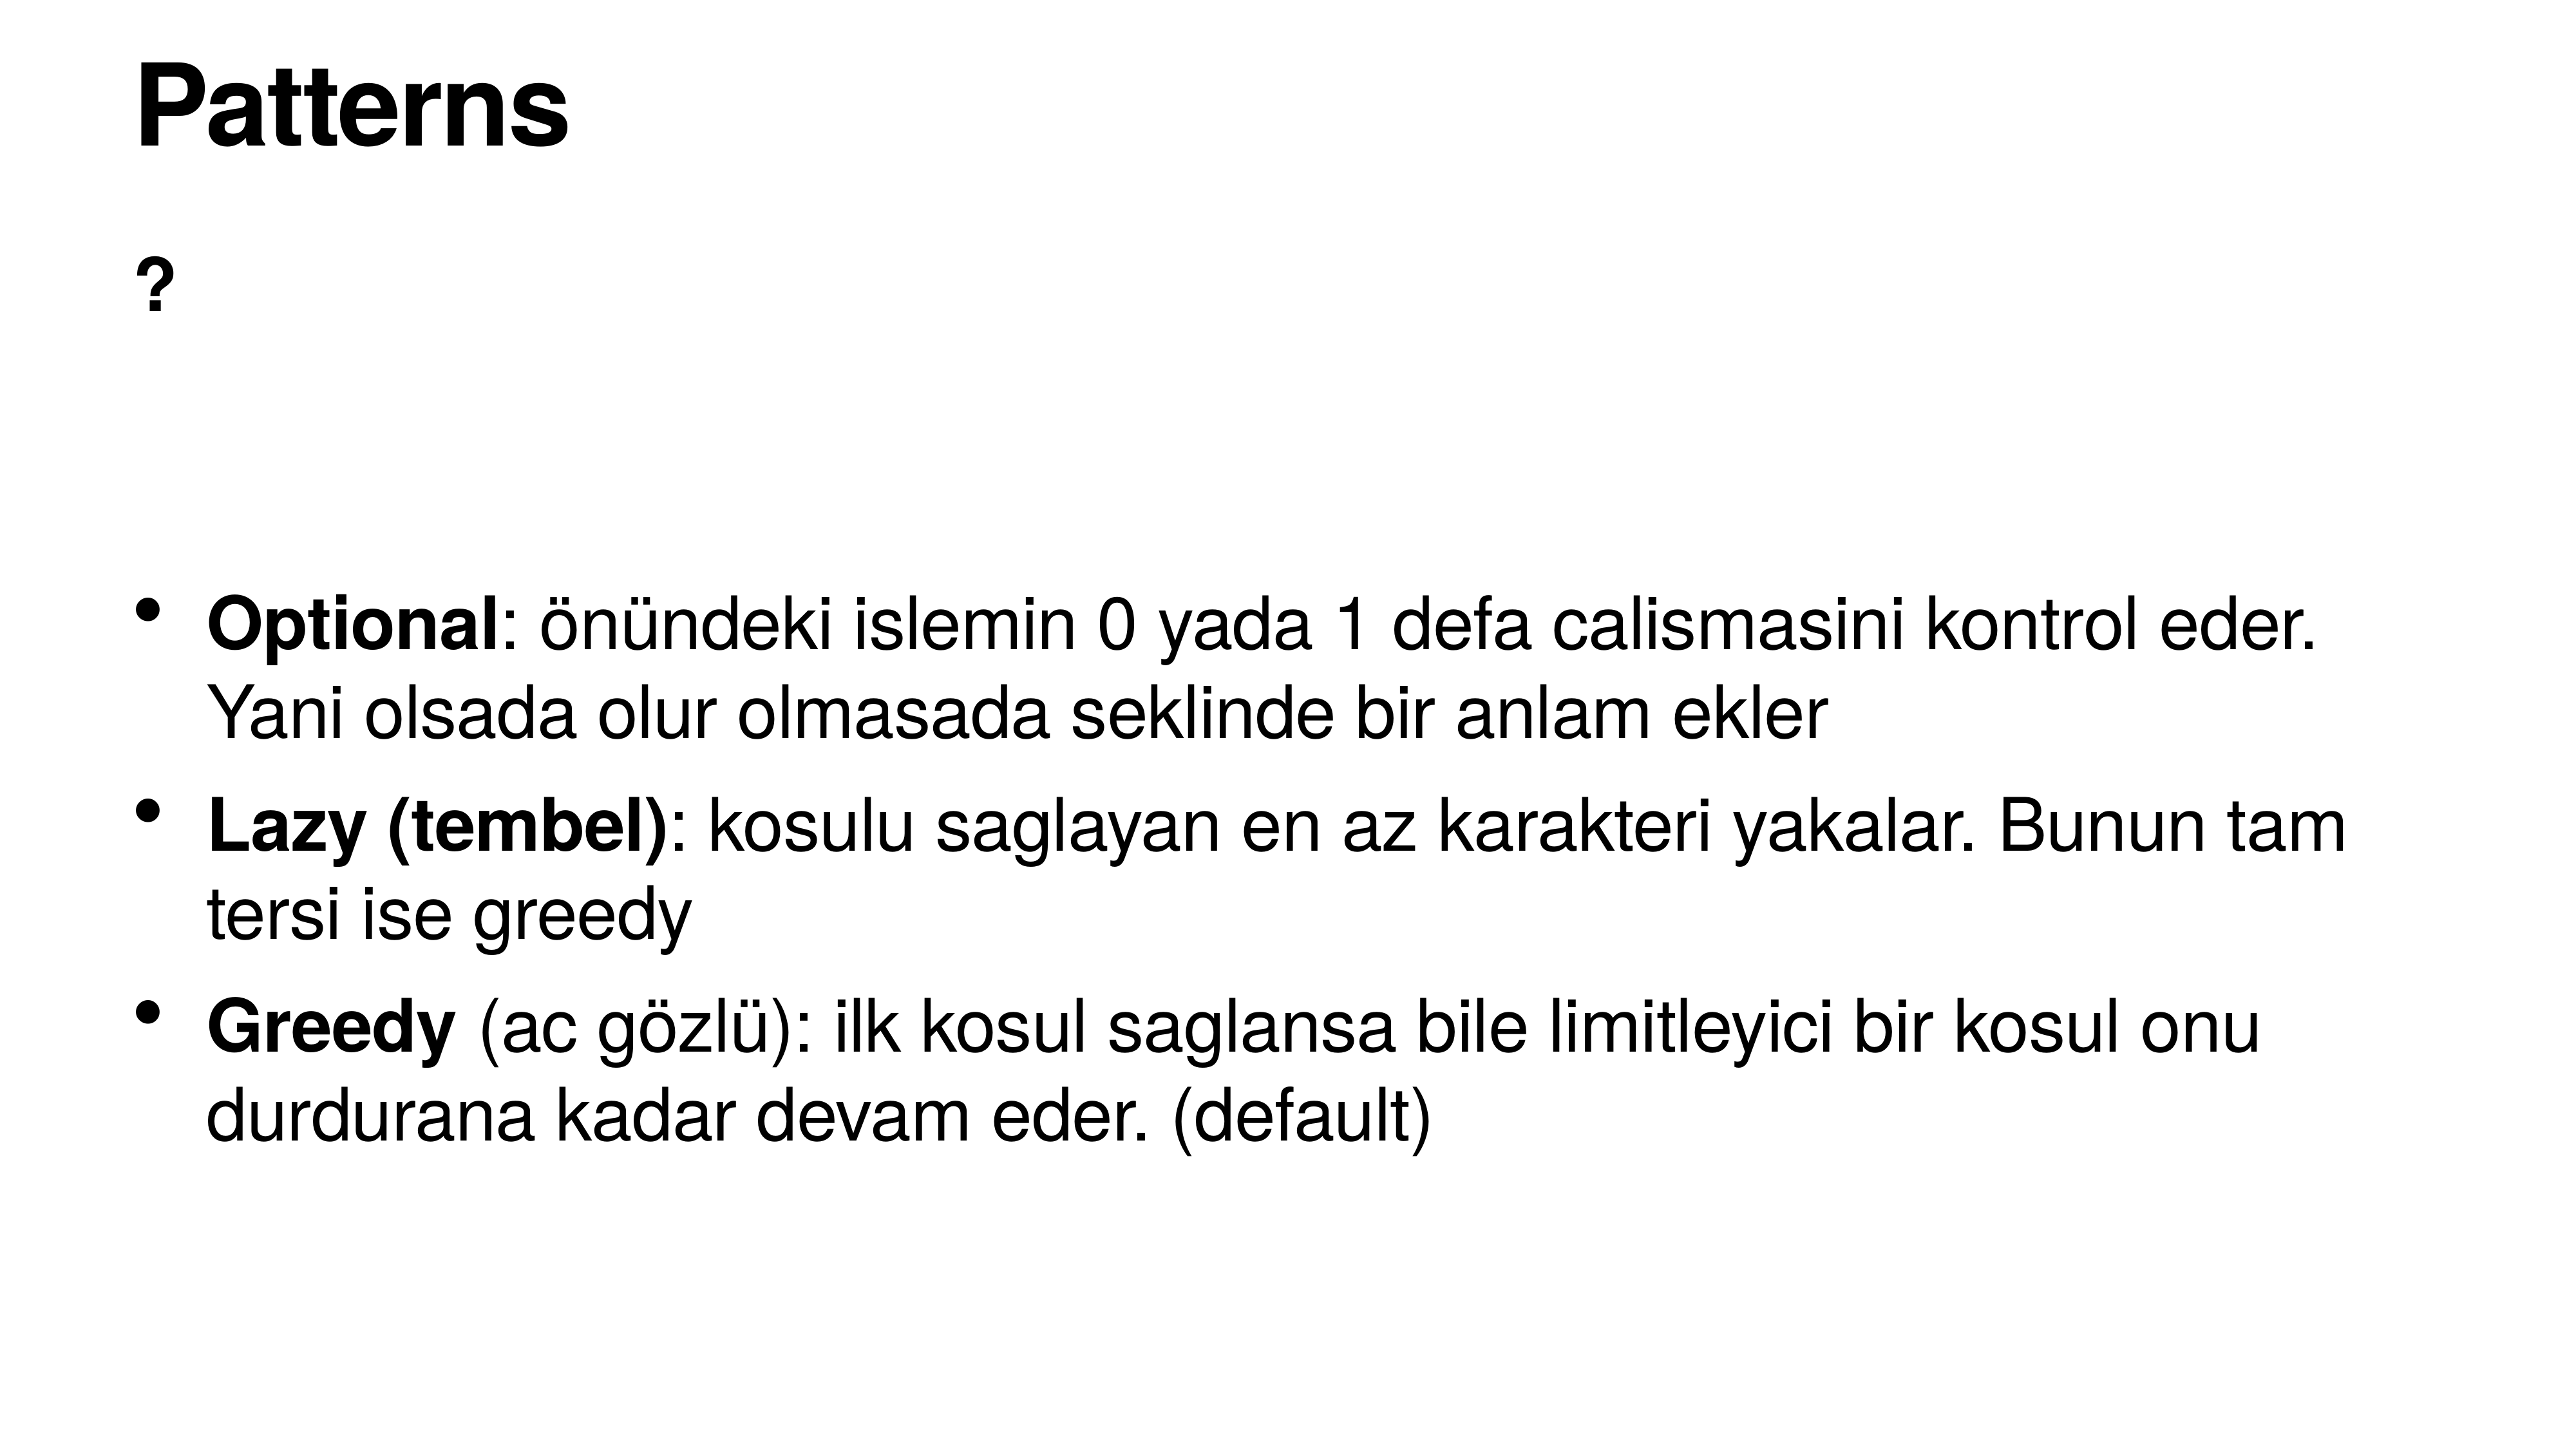

# Patterns
?

Optional: önündeki islemin 0 yada 1 defa calismasini kontrol eder. Yani olsada olur olmasada seklinde bir anlam ekler
Lazy (tembel): kosulu saglayan en az karakteri yakalar. Bunun tam tersi ise greedy
Greedy (ac gözlü): ilk kosul saglansa bile limitleyici bir kosul onu durdurana kadar devam eder. (default)